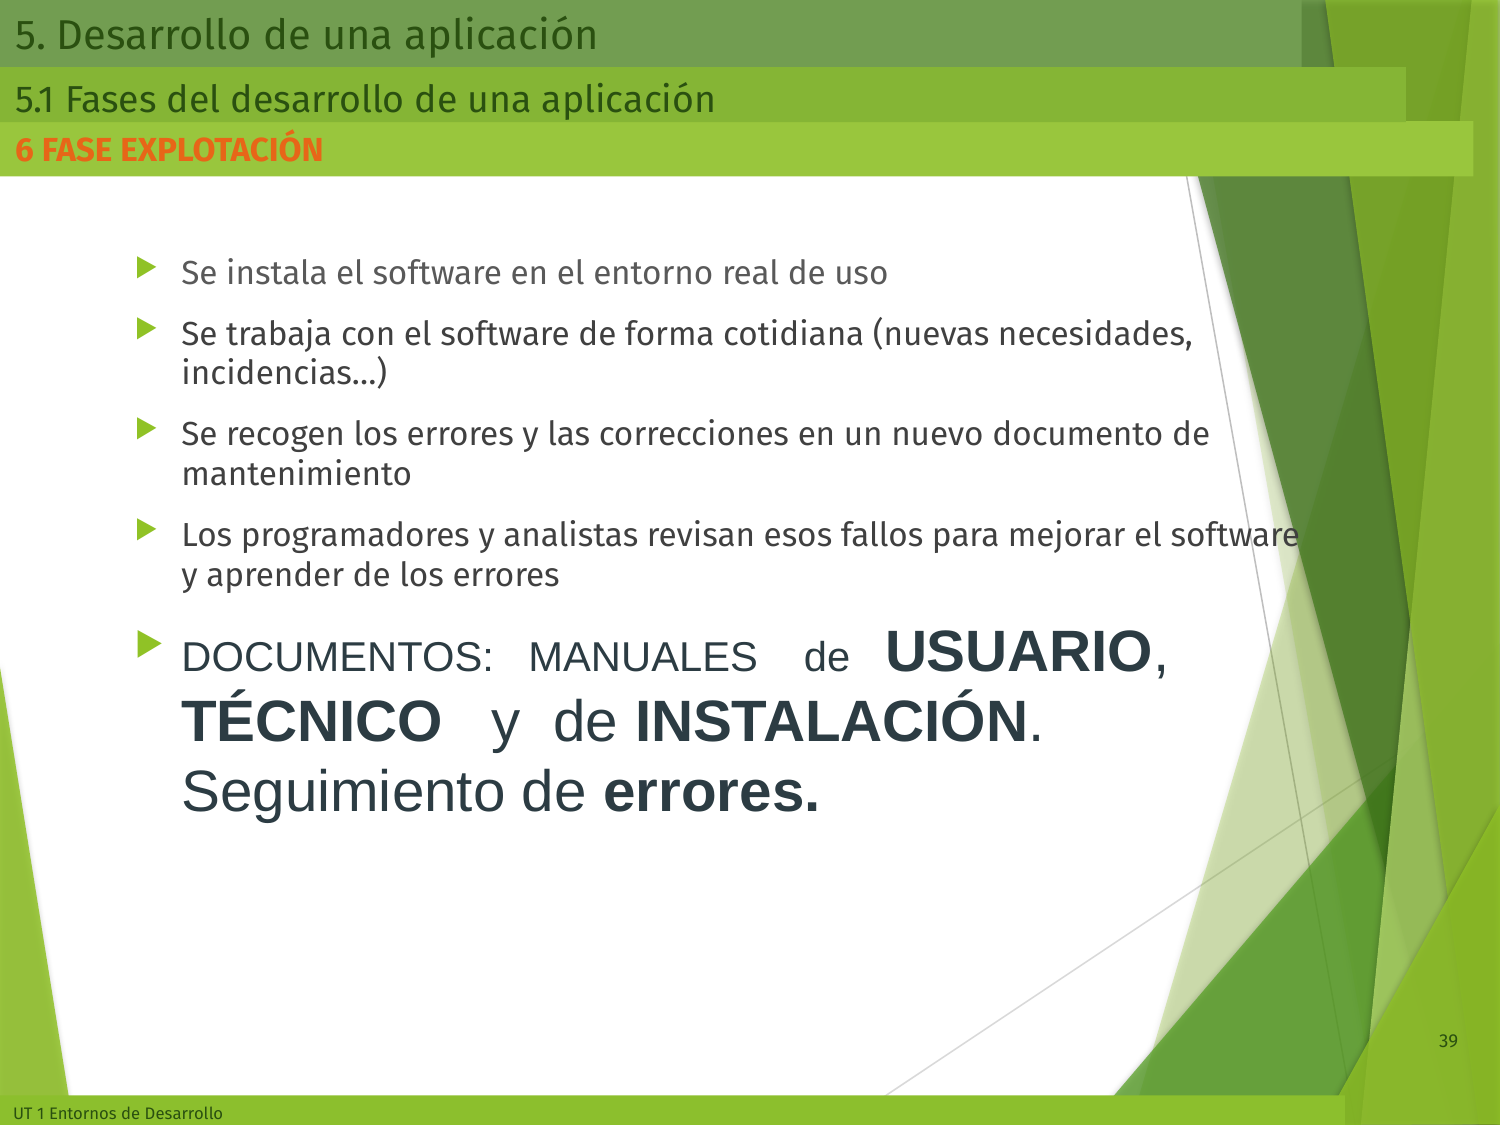

# 5. Desarrollo de una aplicación
5.1 Fases del desarrollo de una aplicación

6 FASE EXPLOTACIÓN

Se instala el software en el entorno real de uso
Se trabaja con el software de forma cotidiana (nuevas necesidades, incidencias…)
Se recogen los errores y las correcciones en un nuevo documento de mantenimiento
Los programadores y analistas revisan esos fallos para mejorar el software y aprender de los errores
DOCUMENTOS:   MANUALES    de   USUARIO,   TÉCNICO   y  de INSTALACIÓN. Seguimiento de errores.
39